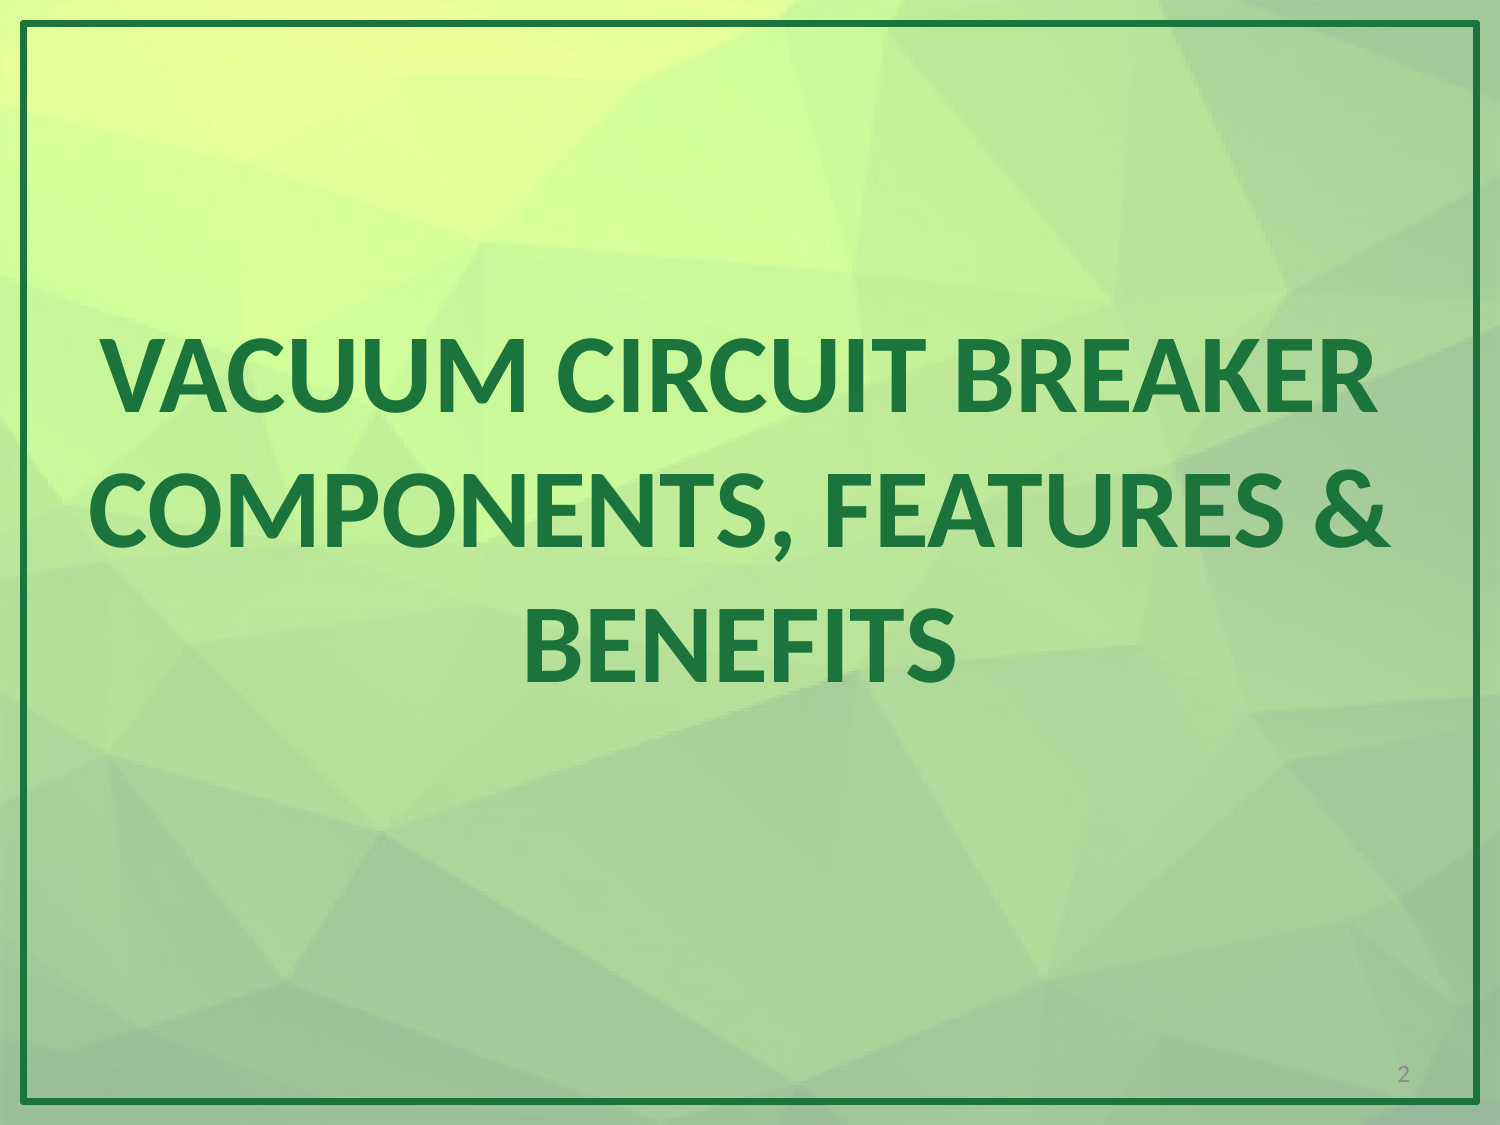

#
VACUUM CIRCUIT BREAKER COMPONENTS, FEATURES & BENEFITS
2